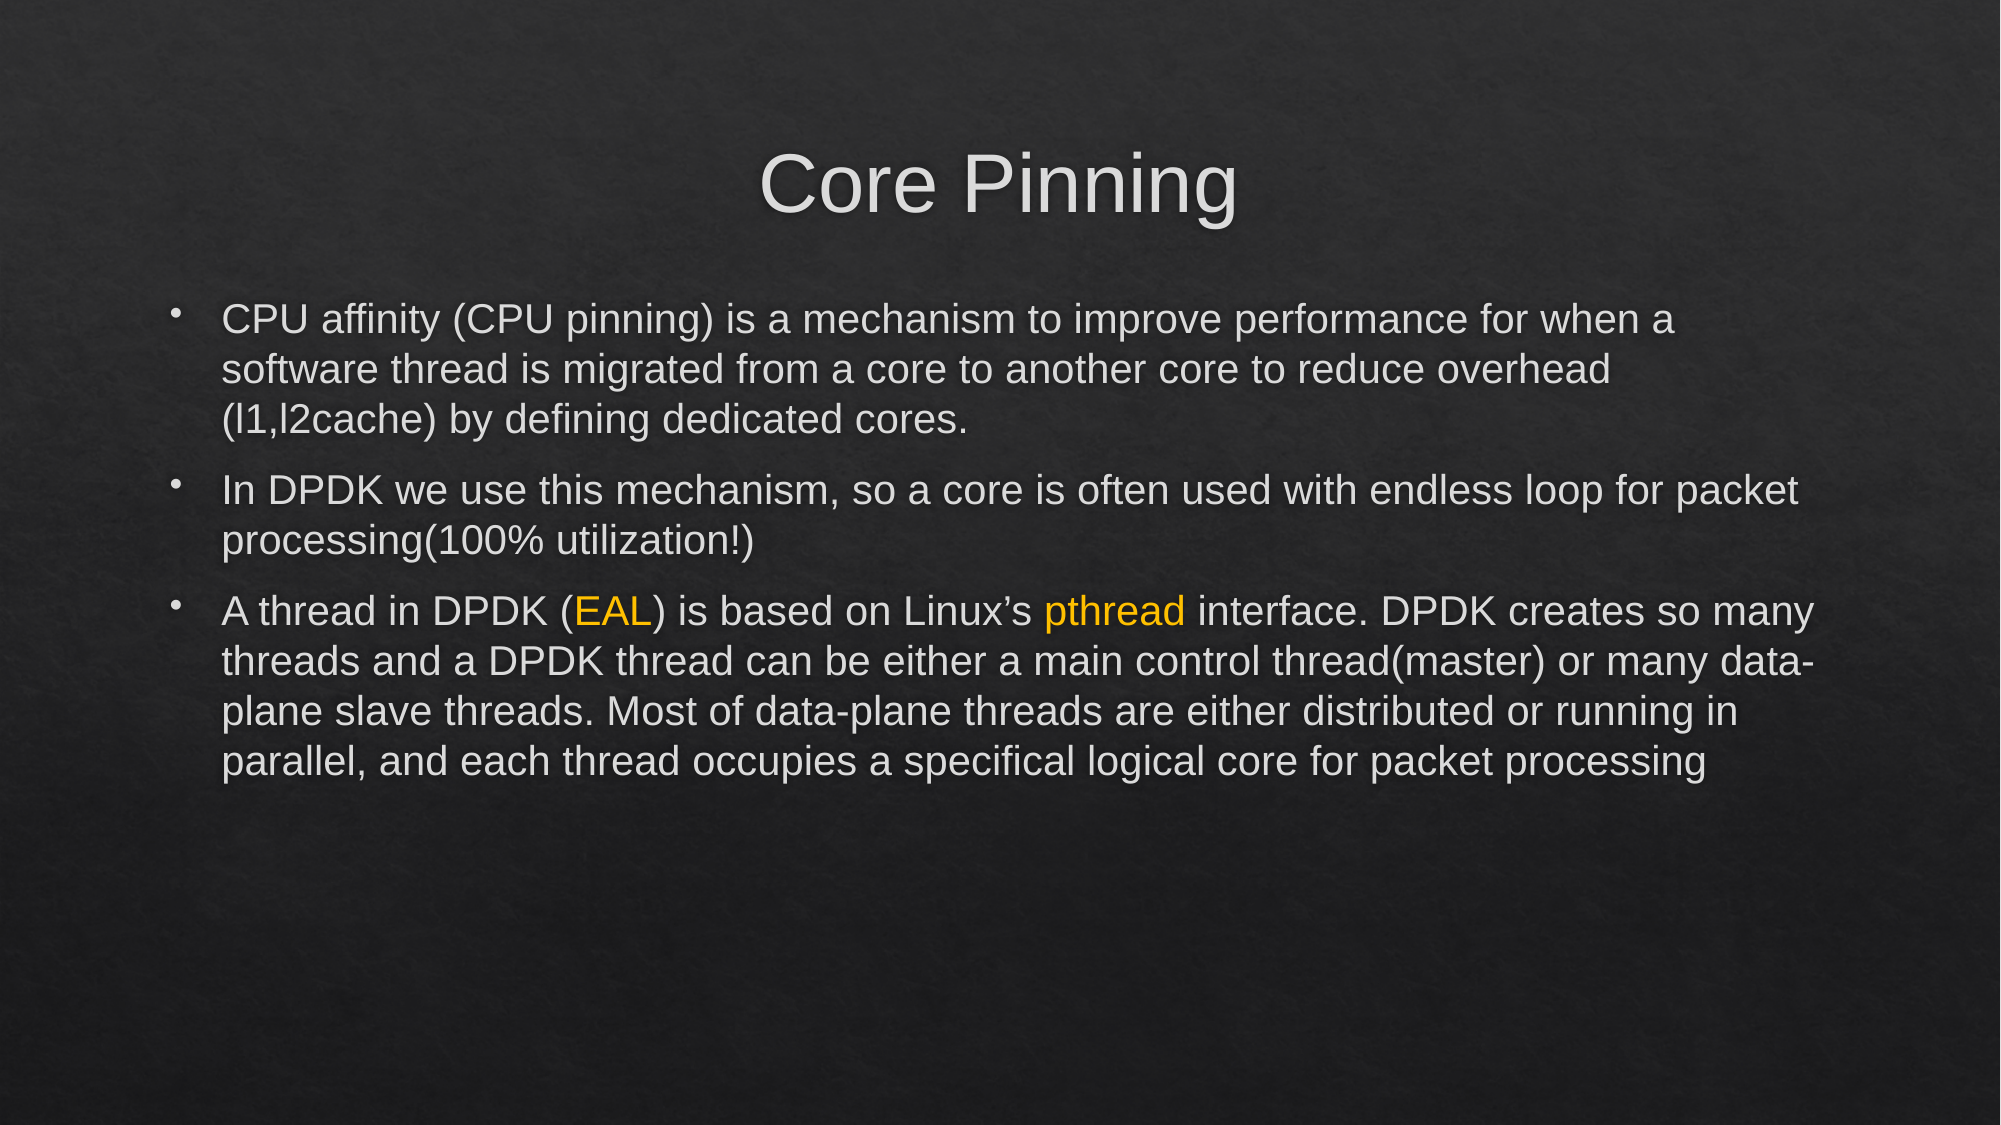

# Core Pinning
CPU affinity (CPU pinning) is a mechanism to improve performance for when a software thread is migrated from a core to another core to reduce overhead (l1,l2cache) by defining dedicated cores.
In DPDK we use this mechanism, so a core is often used with endless loop for packet processing(100% utilization!)
A thread in DPDK (EAL) is based on Linux’s pthread interface. DPDK creates so many threads and a DPDK thread can be either a main control thread(master) or many data-plane slave threads. Most of data-plane threads are either distributed or running in parallel, and each thread occupies a specifical logical core for packet processing